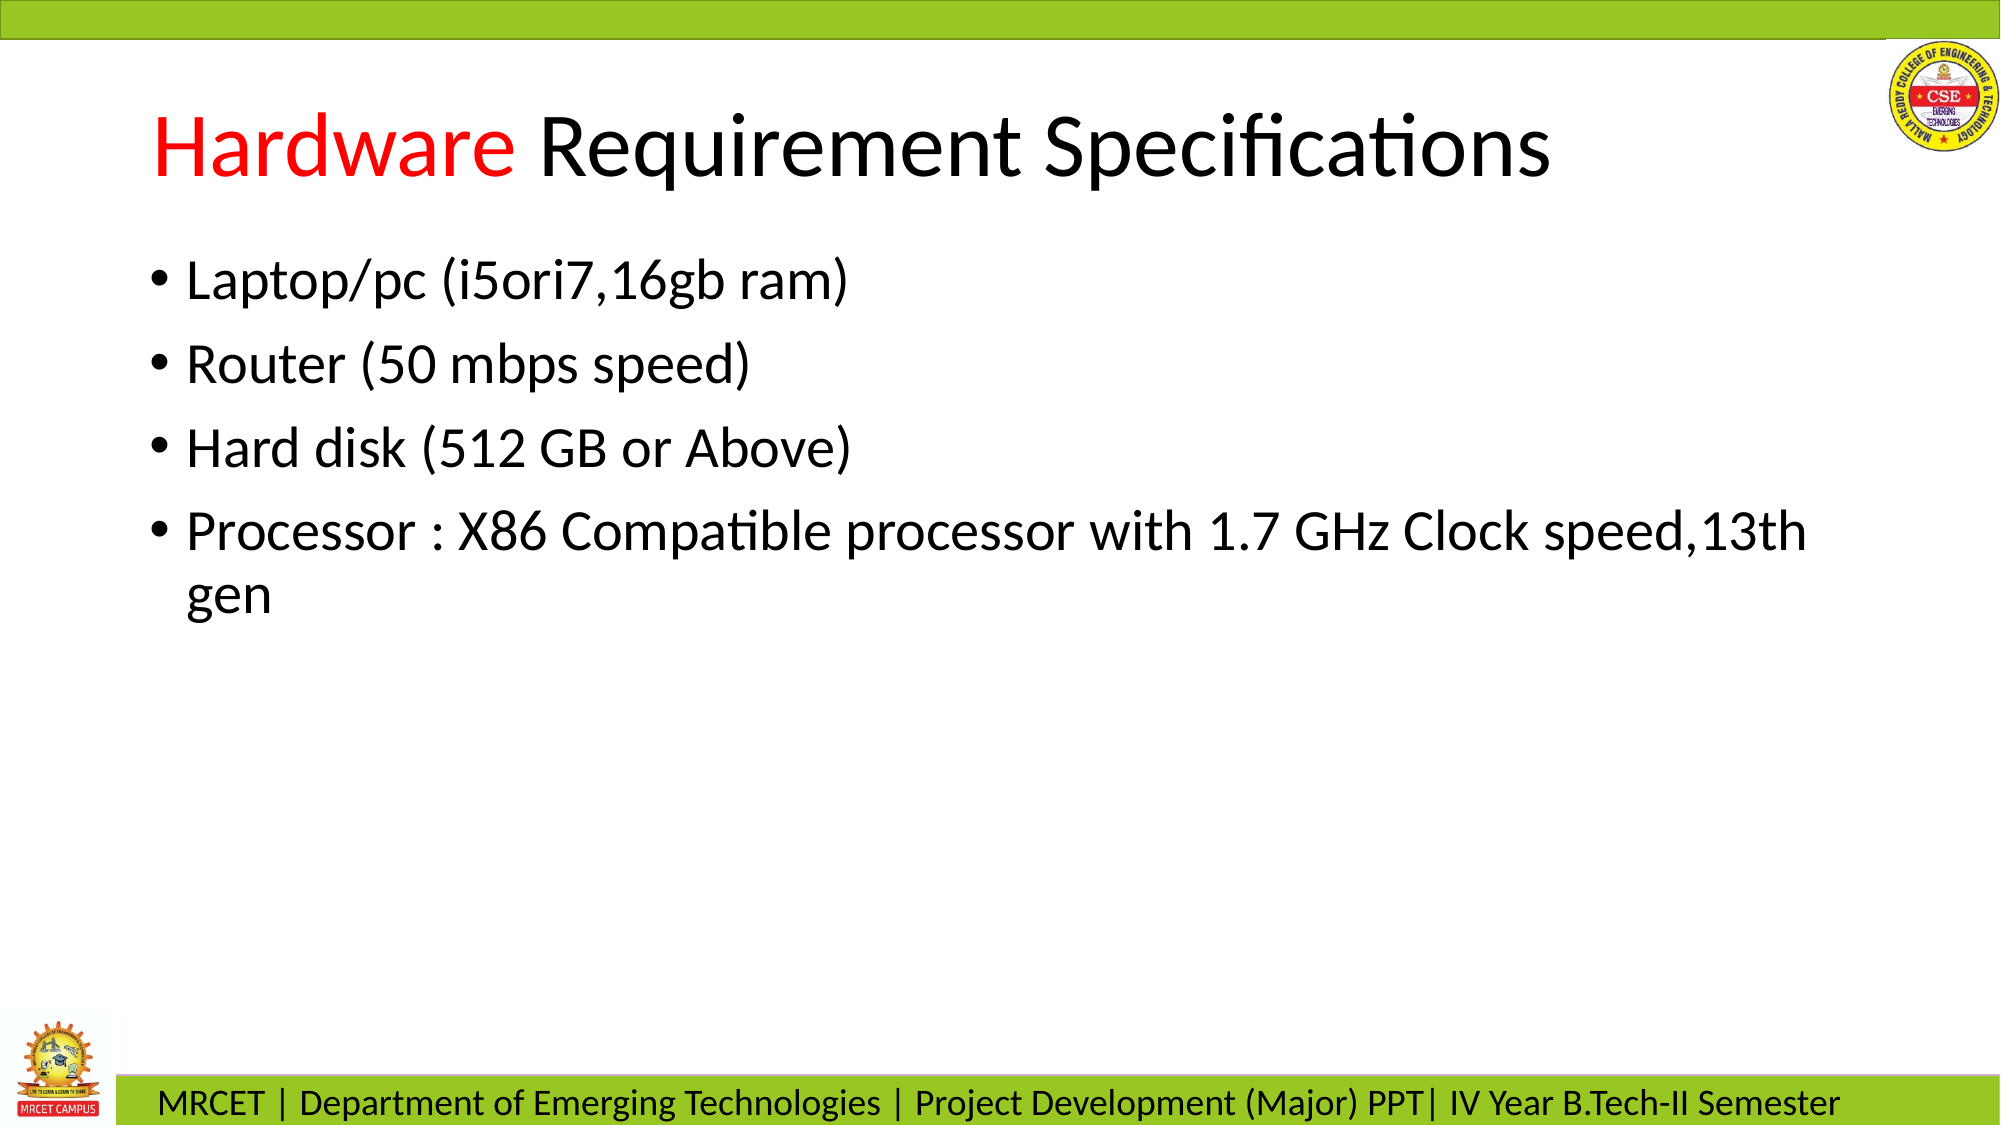

# Hardware Requirement Specifications
Laptop/pc (i5ori7,16gb ram)
Router (50 mbps speed)
Hard disk (512 GB or Above)
Processor : X86 Compatible processor with 1.7 GHz Clock speed,13th gen